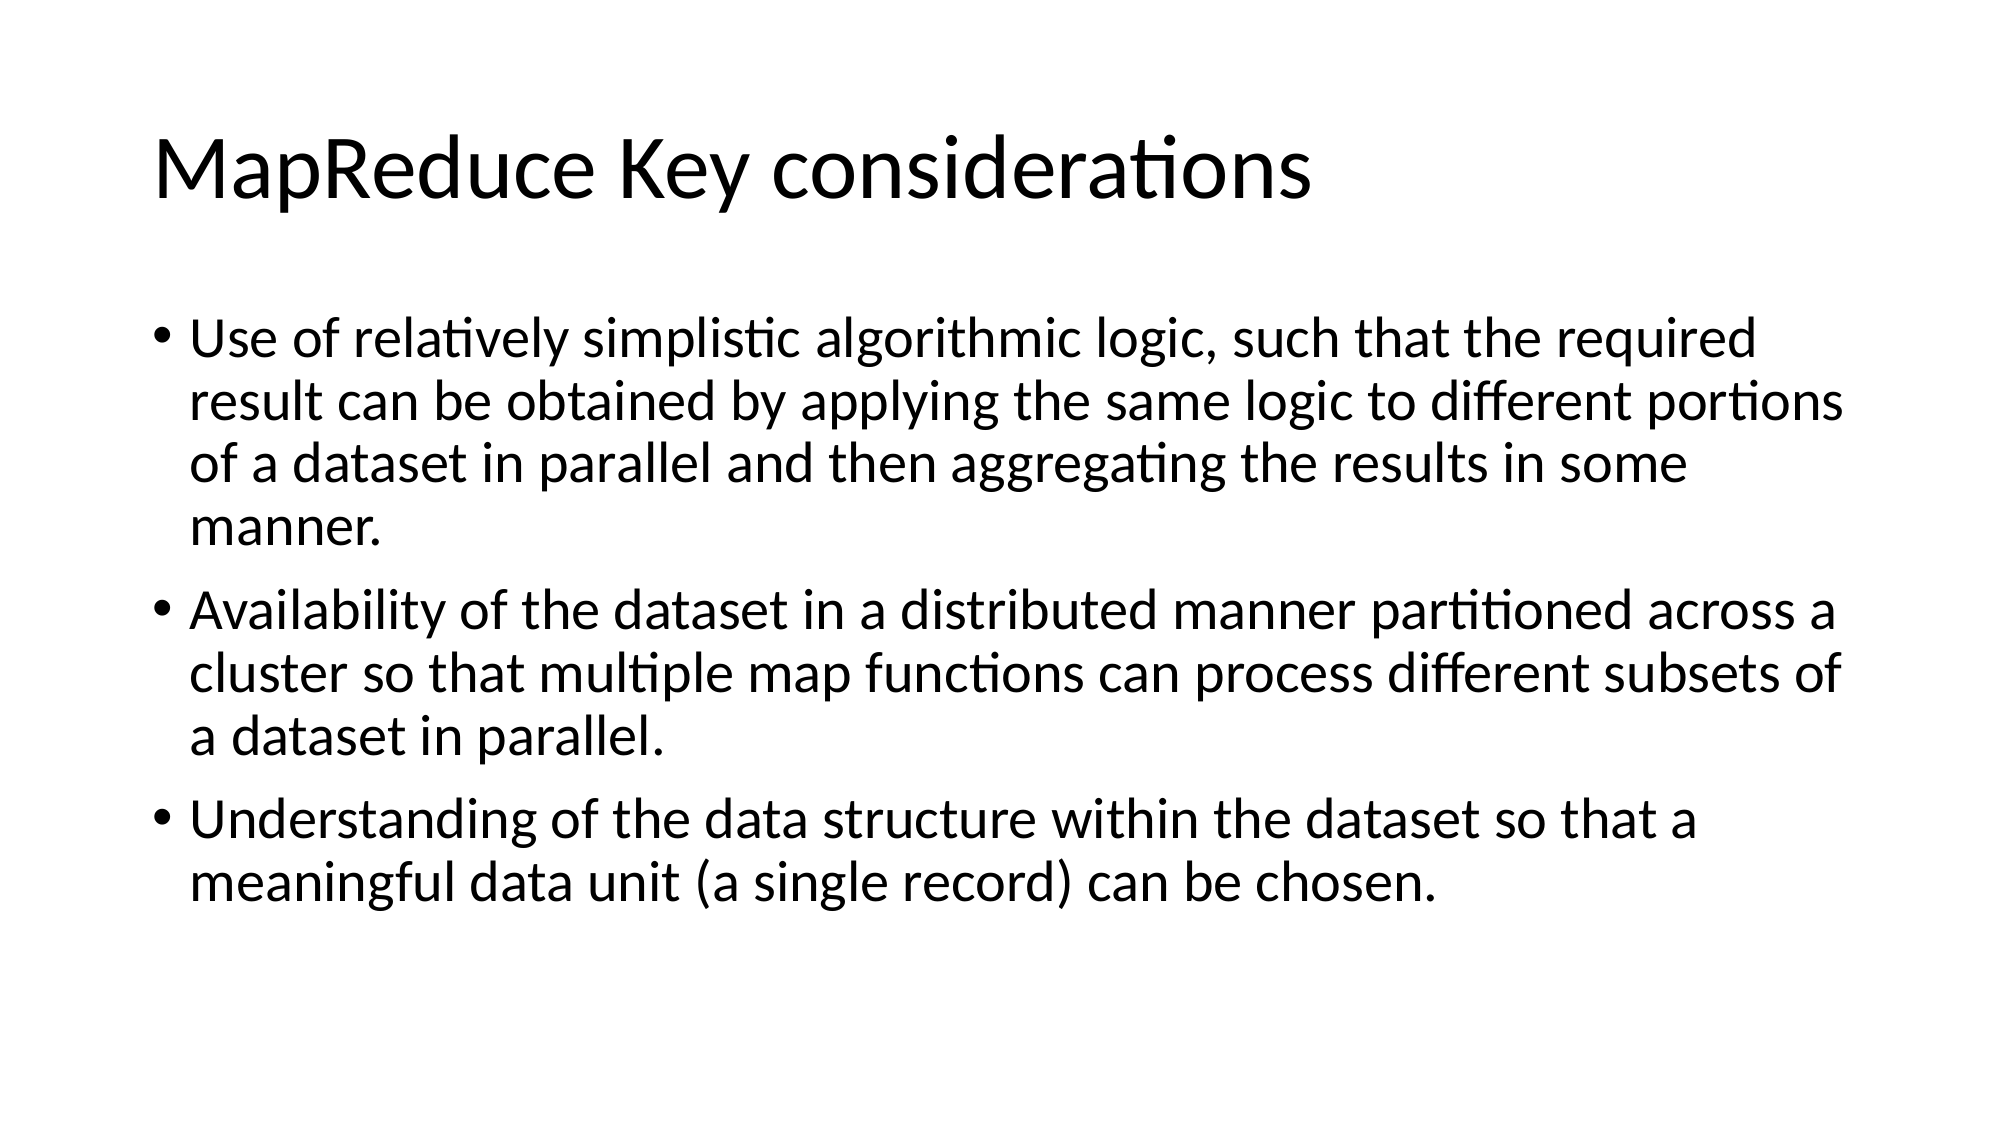

# MapReduce Key considerations
Use of relatively simplistic algorithmic logic, such that the required result can be obtained by applying the same logic to different portions of a dataset in parallel and then aggregating the results in some manner.
Availability of the dataset in a distributed manner partitioned across a cluster so that multiple map functions can process different subsets of a dataset in parallel.
Understanding of the data structure within the dataset so that a meaningful data unit (a single record) can be chosen.